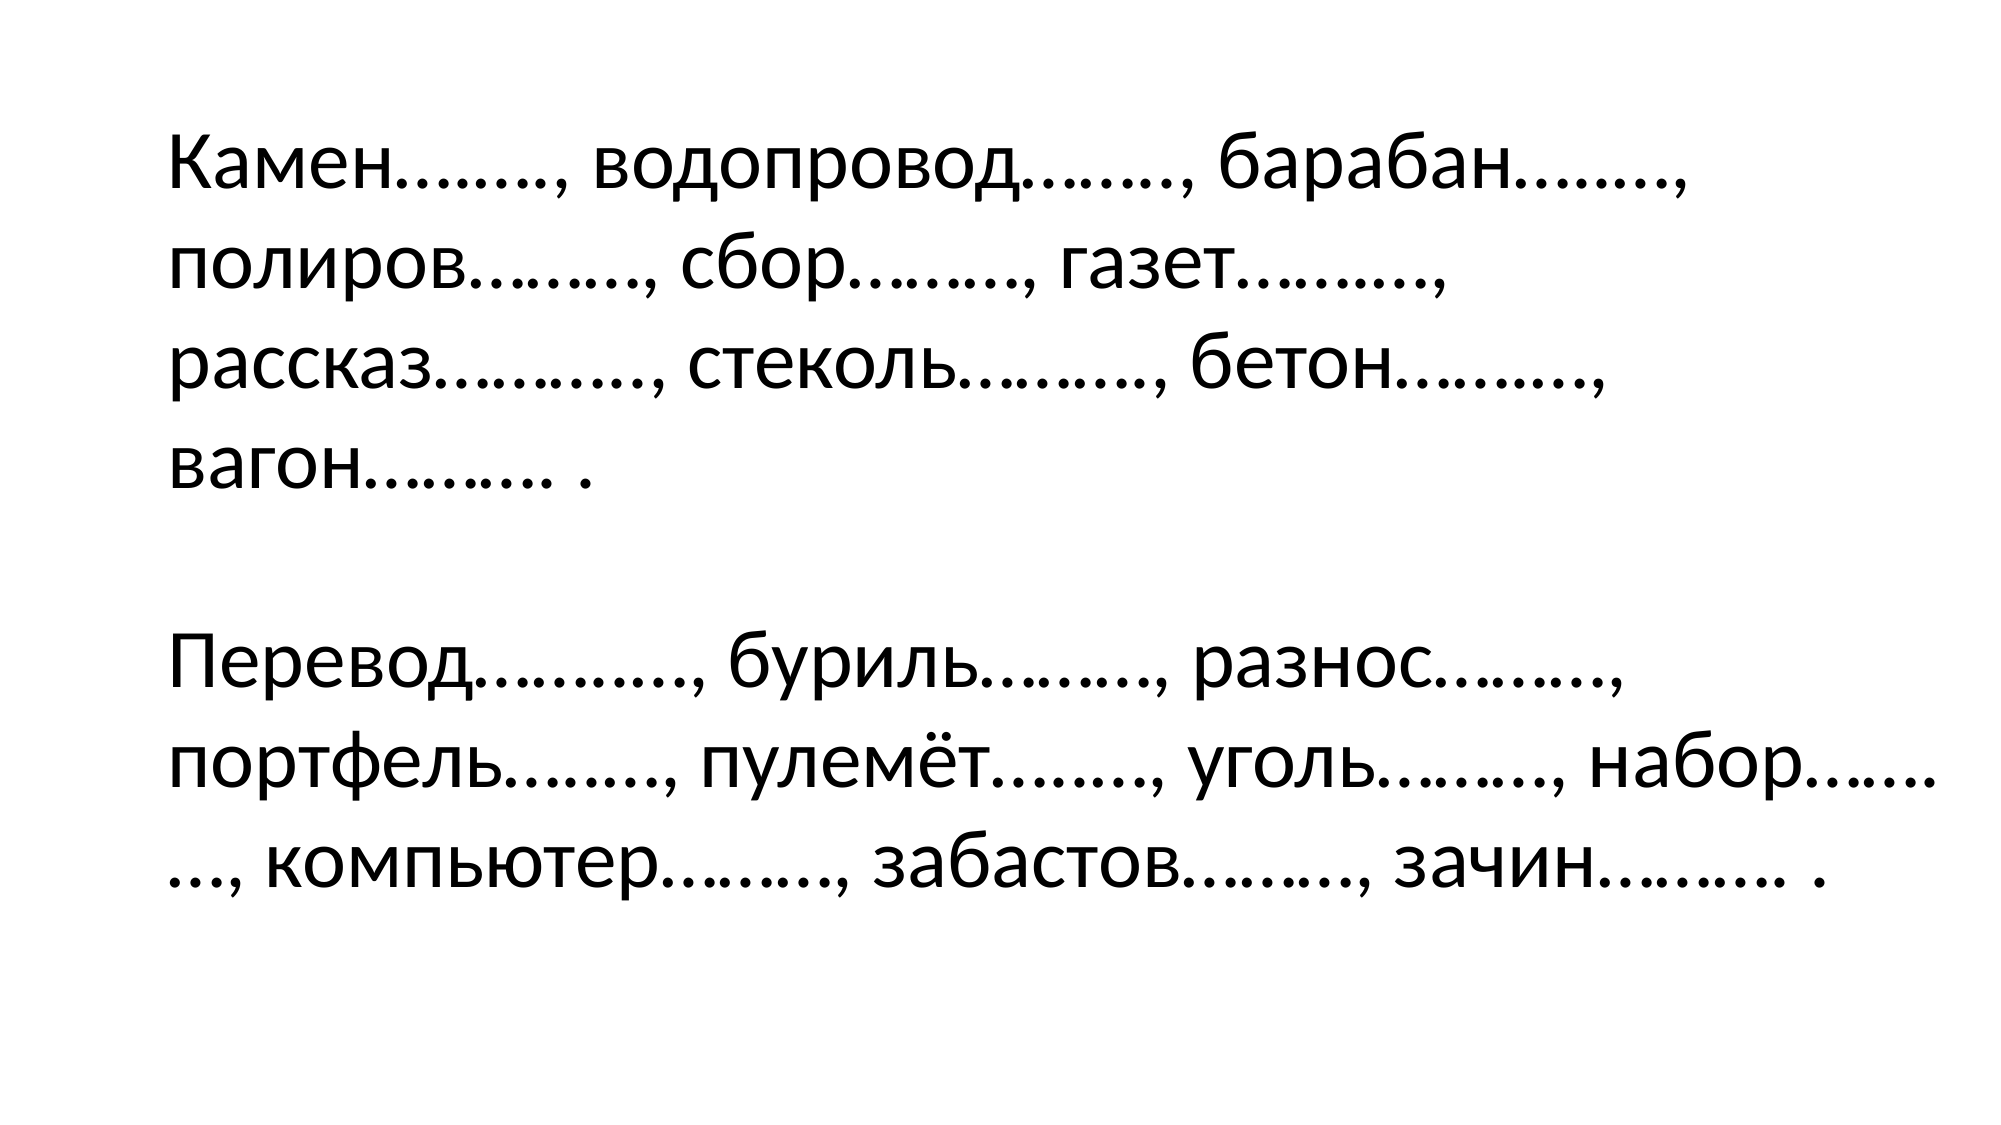

Камен….…., водопровод…….., барабан…..…, полиров………, сбор………, газет…….…, рассказ……….., стеколь………., бетон…….…, вагон………. .

Перевод……..…, буриль………, разнос………, портфель…..…, пулемёт…..…, уголь………, набор…….…, компьютер………, забастов………, зачин………. .